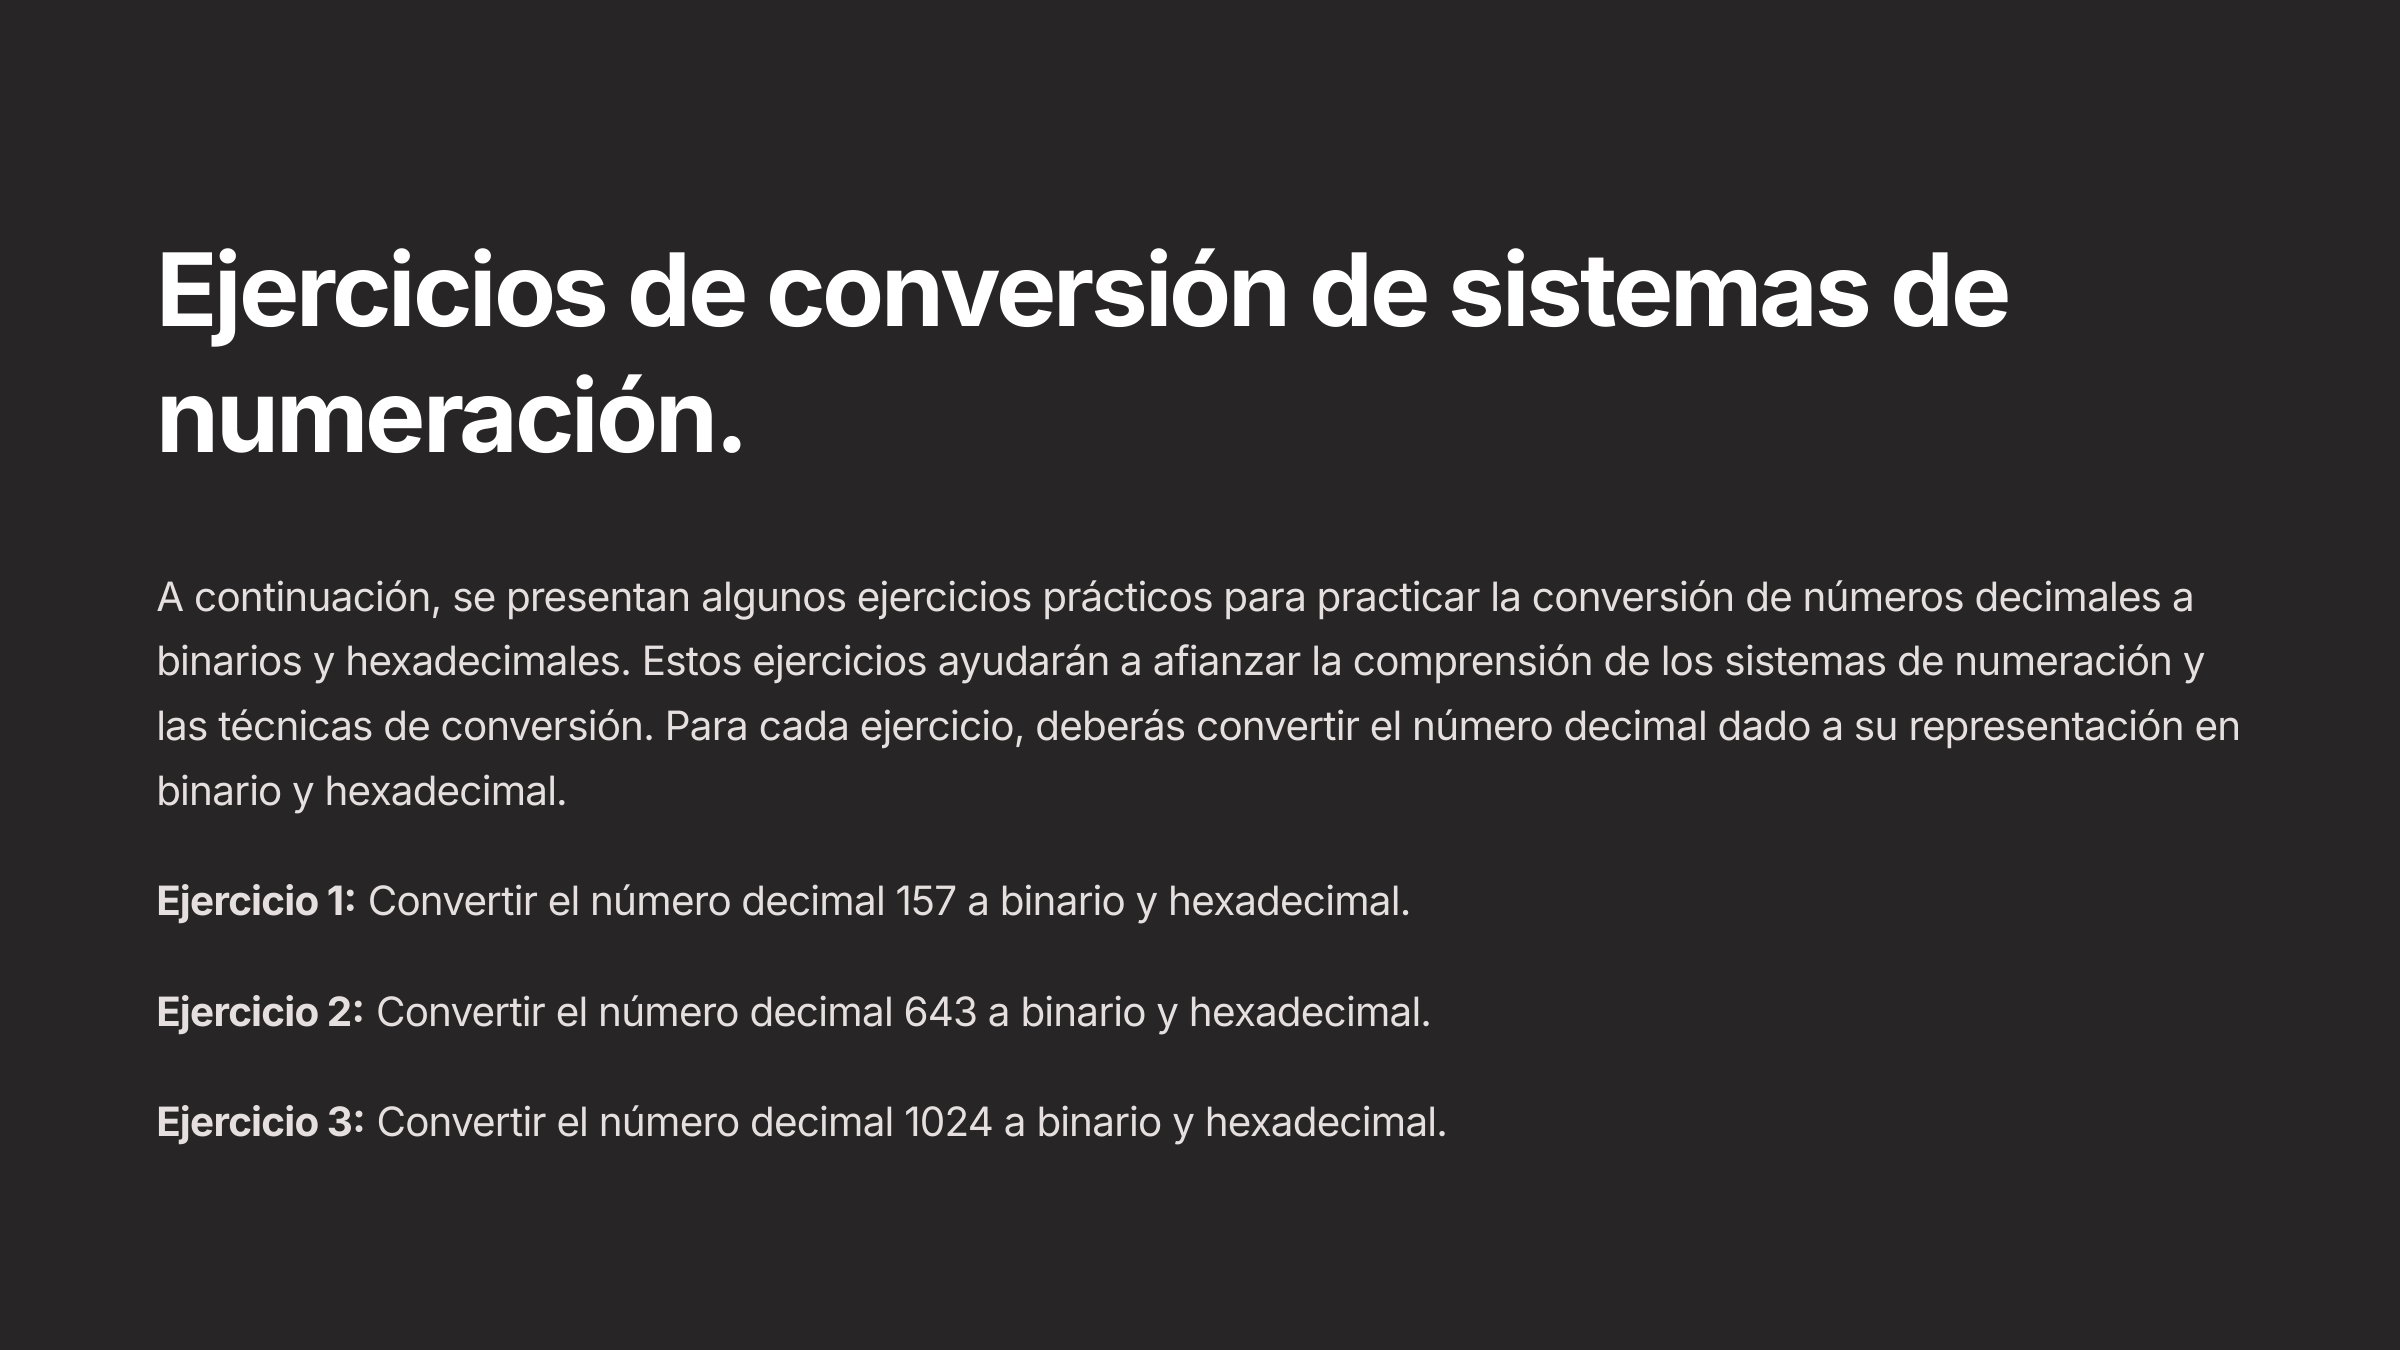

Ejercicios de conversión de sistemas de numeración.
A continuación, se presentan algunos ejercicios prácticos para practicar la conversión de números decimales a binarios y hexadecimales. Estos ejercicios ayudarán a afianzar la comprensión de los sistemas de numeración y las técnicas de conversión. Para cada ejercicio, deberás convertir el número decimal dado a su representación en binario y hexadecimal.
Ejercicio 1: Convertir el número decimal 157 a binario y hexadecimal.
Ejercicio 2: Convertir el número decimal 643 a binario y hexadecimal.
Ejercicio 3: Convertir el número decimal 1024 a binario y hexadecimal.